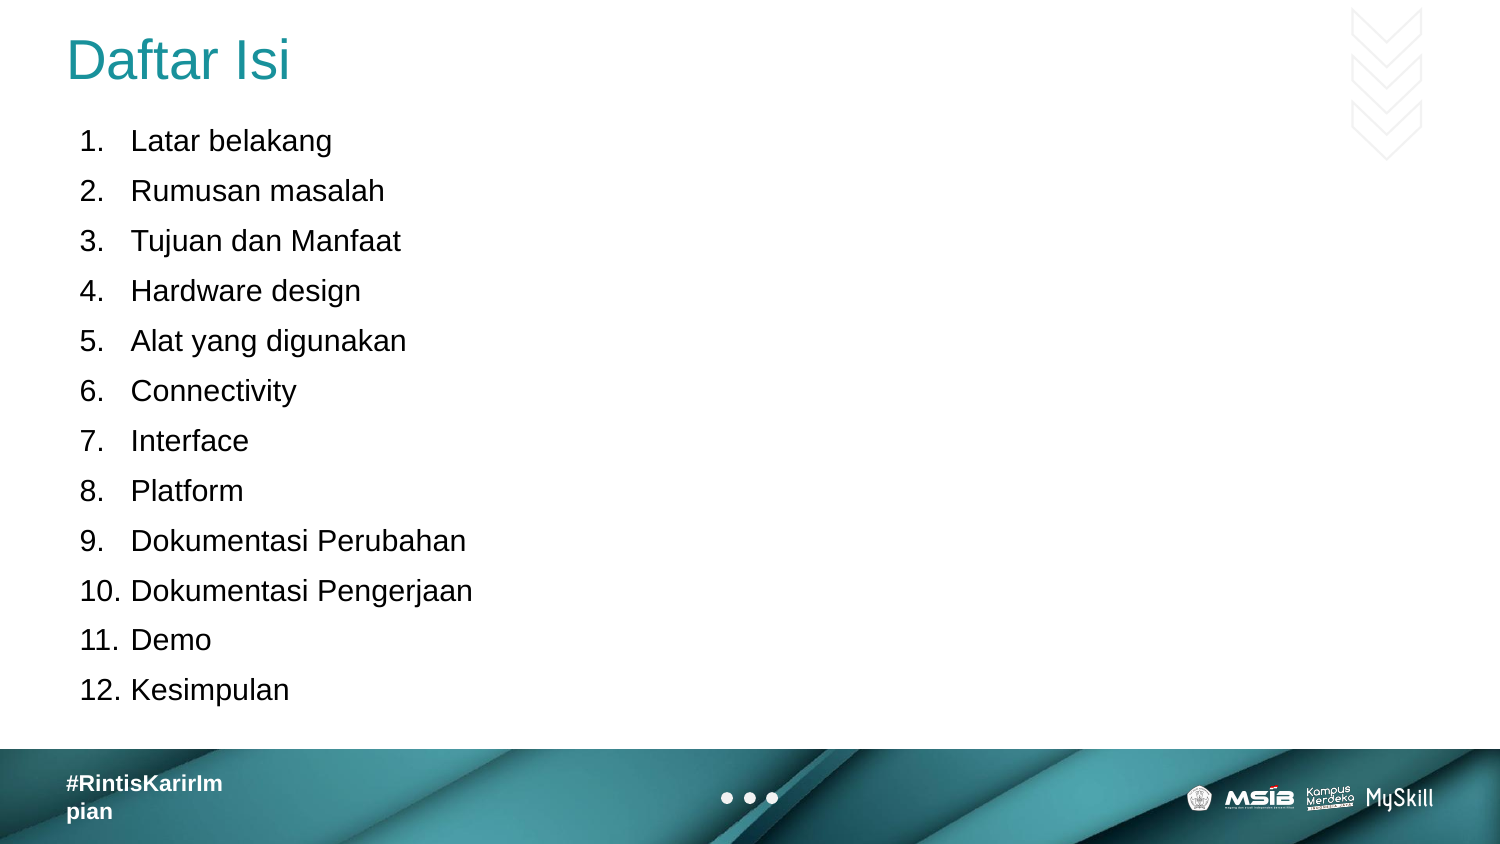

# Daftar Isi
Latar belakang
Rumusan masalah
Tujuan dan Manfaat
Hardware design
Alat yang digunakan
Connectivity
Interface
Platform
Dokumentasi Perubahan
Dokumentasi Pengerjaan
Demo
Kesimpulan